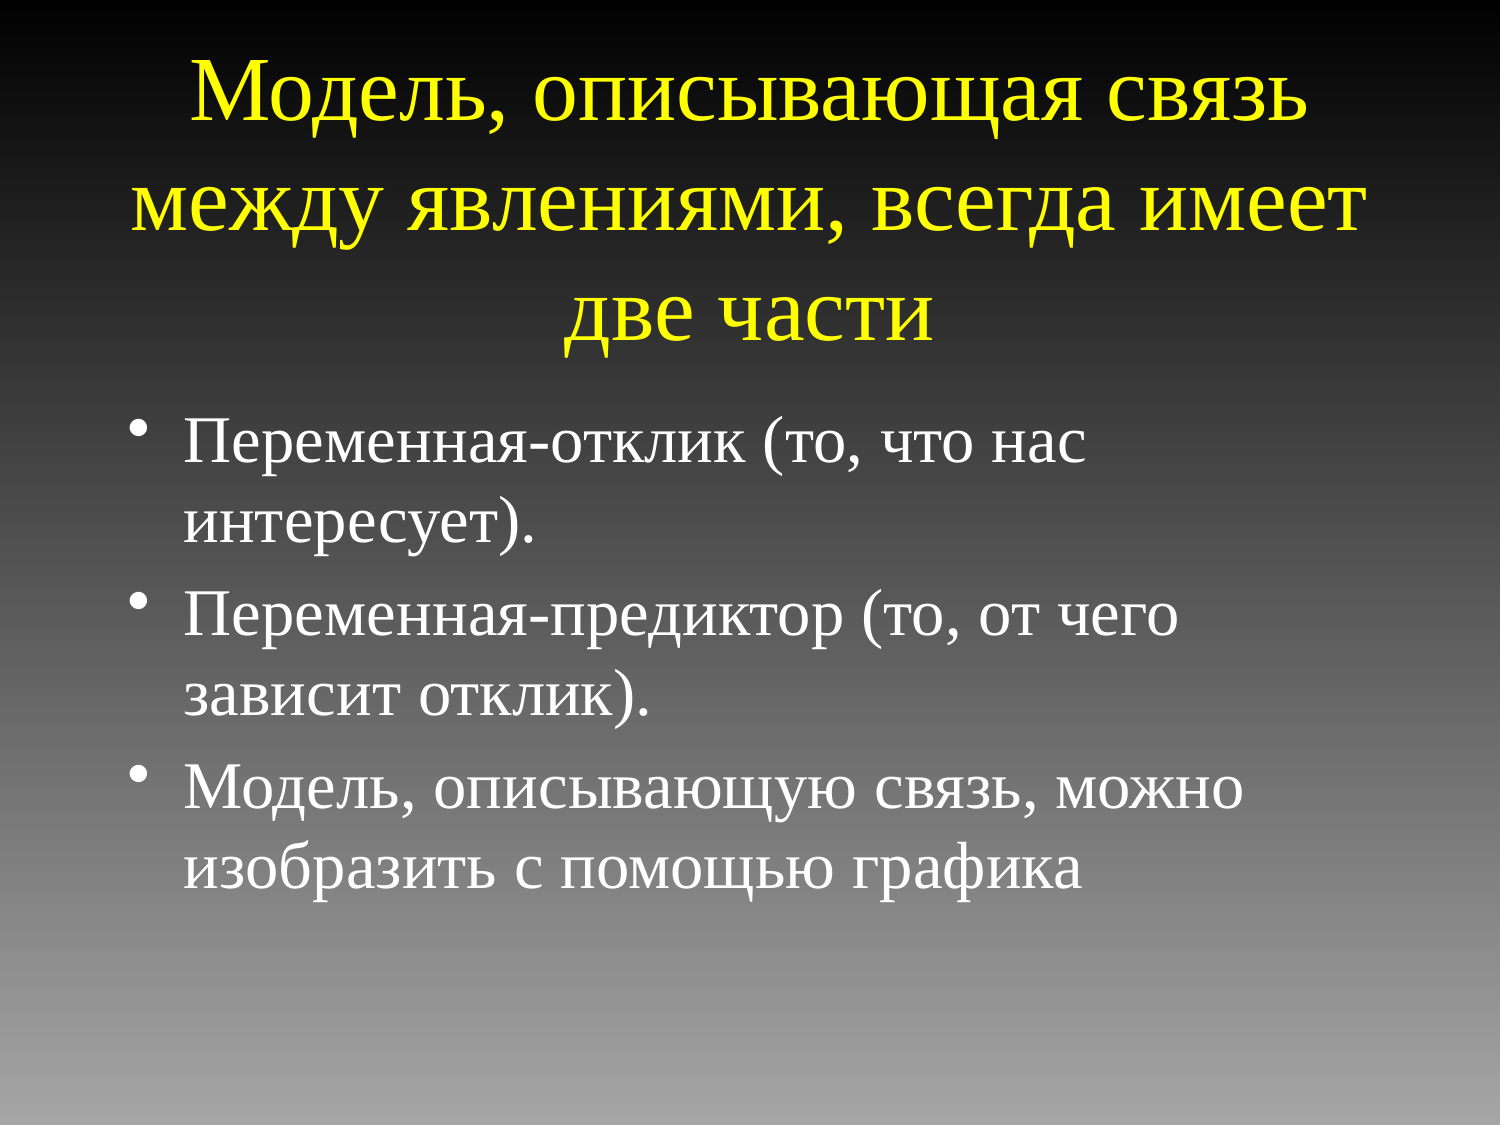

# Модель, описывающая связь между явлениями, всегда имеет две части
Переменная-отклик (то, что нас интересует).
Переменная-предиктор (то, от чего зависит отклик).
Модель, описывающую связь, можно изобразить с помощью графика